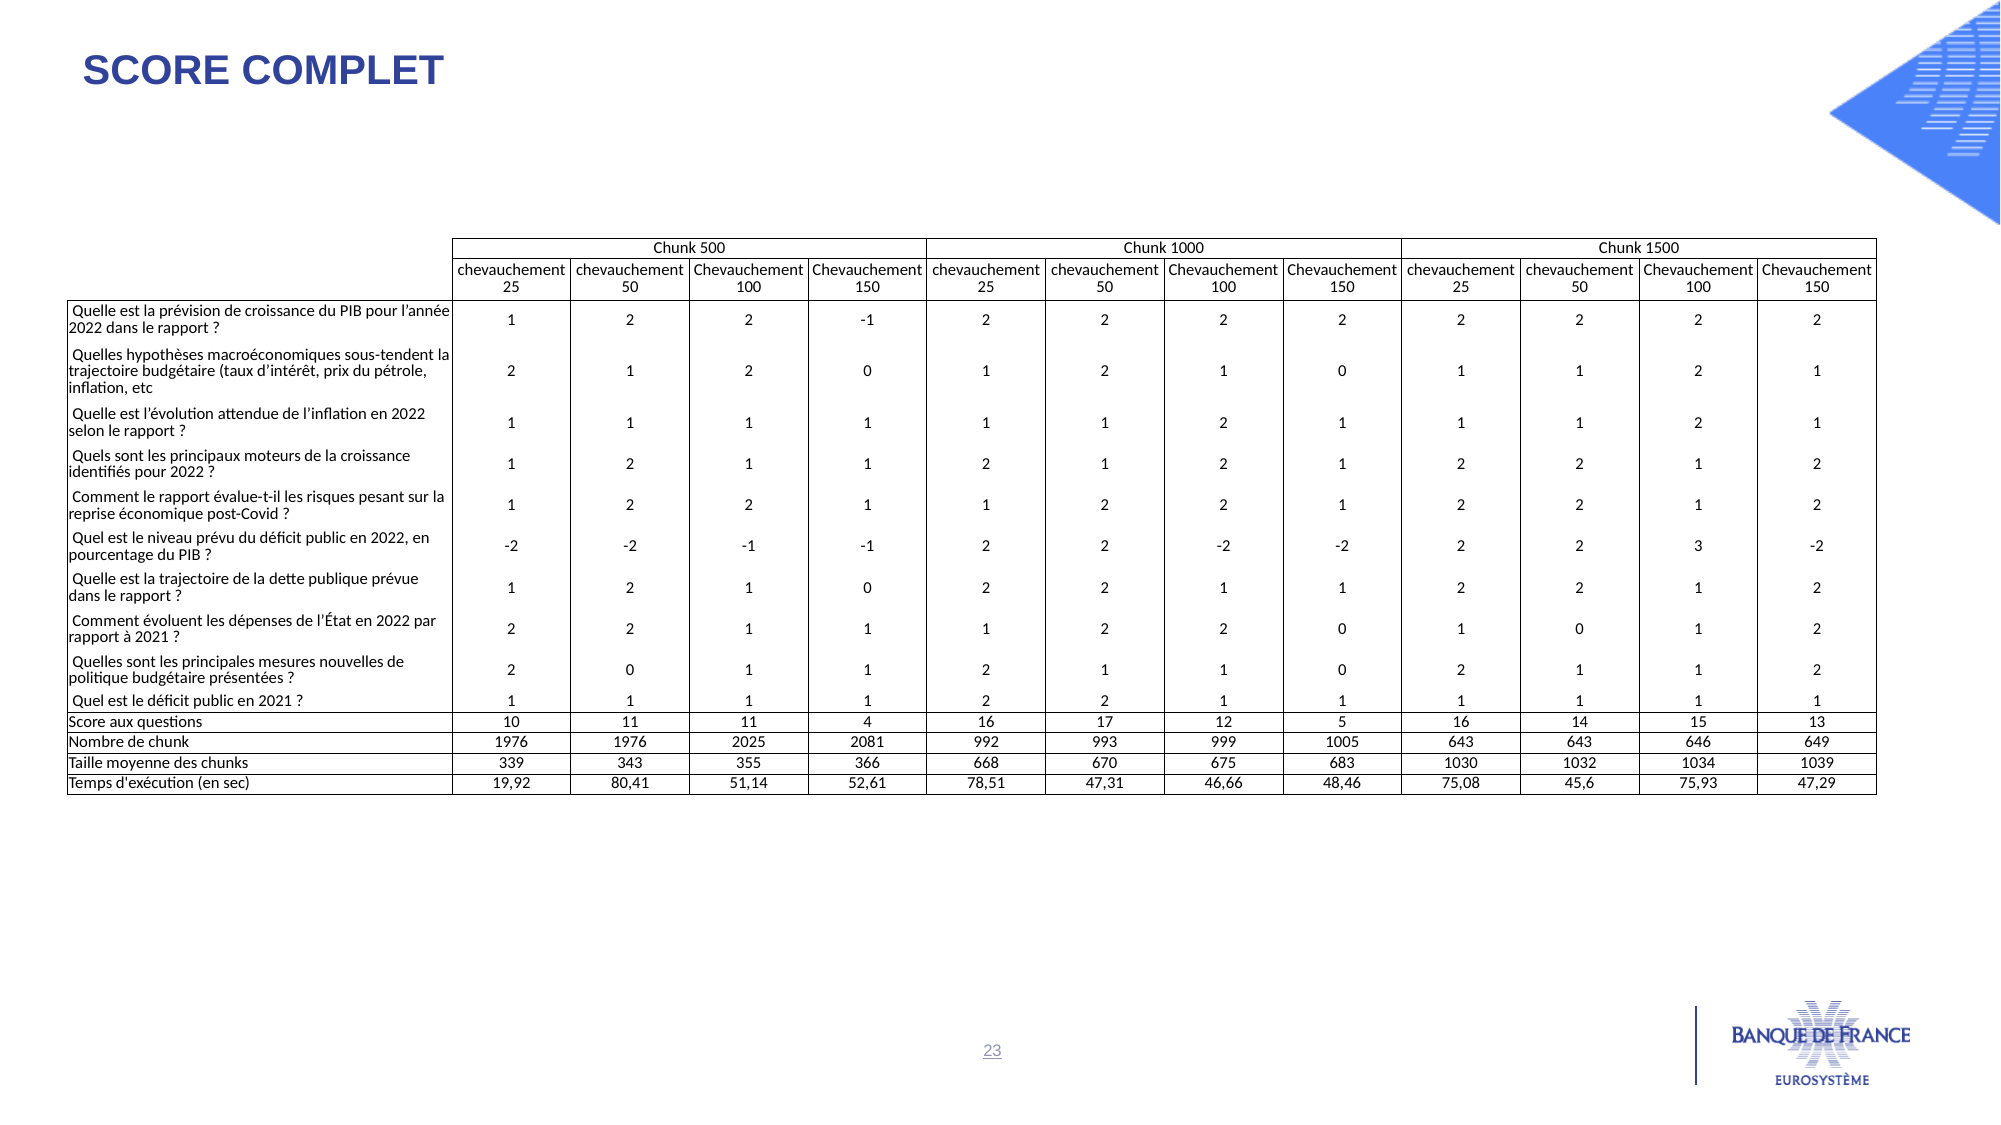

Score complet

|  | Chunk 500 |  |  |  | Chunk 1000 |  |  |  | Chunk 1500 |  |  |  |
| --- | --- | --- | --- | --- | --- | --- | --- | --- | --- | --- | --- | --- |
|  | chevauchement 25 | chevauchement 50 | Chevauchement 100 | Chevauchement 150 | chevauchement 25 | chevauchement 50 | Chevauchement 100 | Chevauchement 150 | chevauchement 25 | chevauchement 50 | Chevauchement 100 | Chevauchement 150 |
| Quelle est la prévision de croissance du PIB pour l’année 2022 dans le rapport ? | 1 | 2 | 2 | -1 | 2 | 2 | 2 | 2 | 2 | 2 | 2 | 2 |
| Quelles hypothèses macroéconomiques sous-tendent la trajectoire budgétaire (taux d’intérêt, prix du pétrole, inflation, etc | 2 | 1 | 2 | 0 | 1 | 2 | 1 | 0 | 1 | 1 | 2 | 1 |
| Quelle est l’évolution attendue de l’inflation en 2022 selon le rapport ? | 1 | 1 | 1 | 1 | 1 | 1 | 2 | 1 | 1 | 1 | 2 | 1 |
| Quels sont les principaux moteurs de la croissance identifiés pour 2022 ? | 1 | 2 | 1 | 1 | 2 | 1 | 2 | 1 | 2 | 2 | 1 | 2 |
| Comment le rapport évalue-t-il les risques pesant sur la reprise économique post-Covid ? | 1 | 2 | 2 | 1 | 1 | 2 | 2 | 1 | 2 | 2 | 1 | 2 |
| Quel est le niveau prévu du déficit public en 2022, en pourcentage du PIB ? | -2 | -2 | -1 | -1 | 2 | 2 | -2 | -2 | 2 | 2 | 3 | -2 |
| Quelle est la trajectoire de la dette publique prévue dans le rapport ? | 1 | 2 | 1 | 0 | 2 | 2 | 1 | 1 | 2 | 2 | 1 | 2 |
| Comment évoluent les dépenses de l’État en 2022 par rapport à 2021 ? | 2 | 2 | 1 | 1 | 1 | 2 | 2 | 0 | 1 | 0 | 1 | 2 |
| Quelles sont les principales mesures nouvelles de politique budgétaire présentées ? | 2 | 0 | 1 | 1 | 2 | 1 | 1 | 0 | 2 | 1 | 1 | 2 |
| Quel est le déficit public en 2021 ? | 1 | 1 | 1 | 1 | 2 | 2 | 1 | 1 | 1 | 1 | 1 | 1 |
| Score aux questions | 10 | 11 | 11 | 4 | 16 | 17 | 12 | 5 | 16 | 14 | 15 | 13 |
| Nombre de chunk | 1976 | 1976 | 2025 | 2081 | 992 | 993 | 999 | 1005 | 643 | 643 | 646 | 649 |
| Taille moyenne des chunks | 339 | 343 | 355 | 366 | 668 | 670 | 675 | 683 | 1030 | 1032 | 1034 | 1039 |
| Temps d'exécution (en sec) | 19,92 | 80,41 | 51,14 | 52,61 | 78,51 | 47,31 | 46,66 | 48,46 | 75,08 | 45,6 | 75,93 | 47,29 |
23